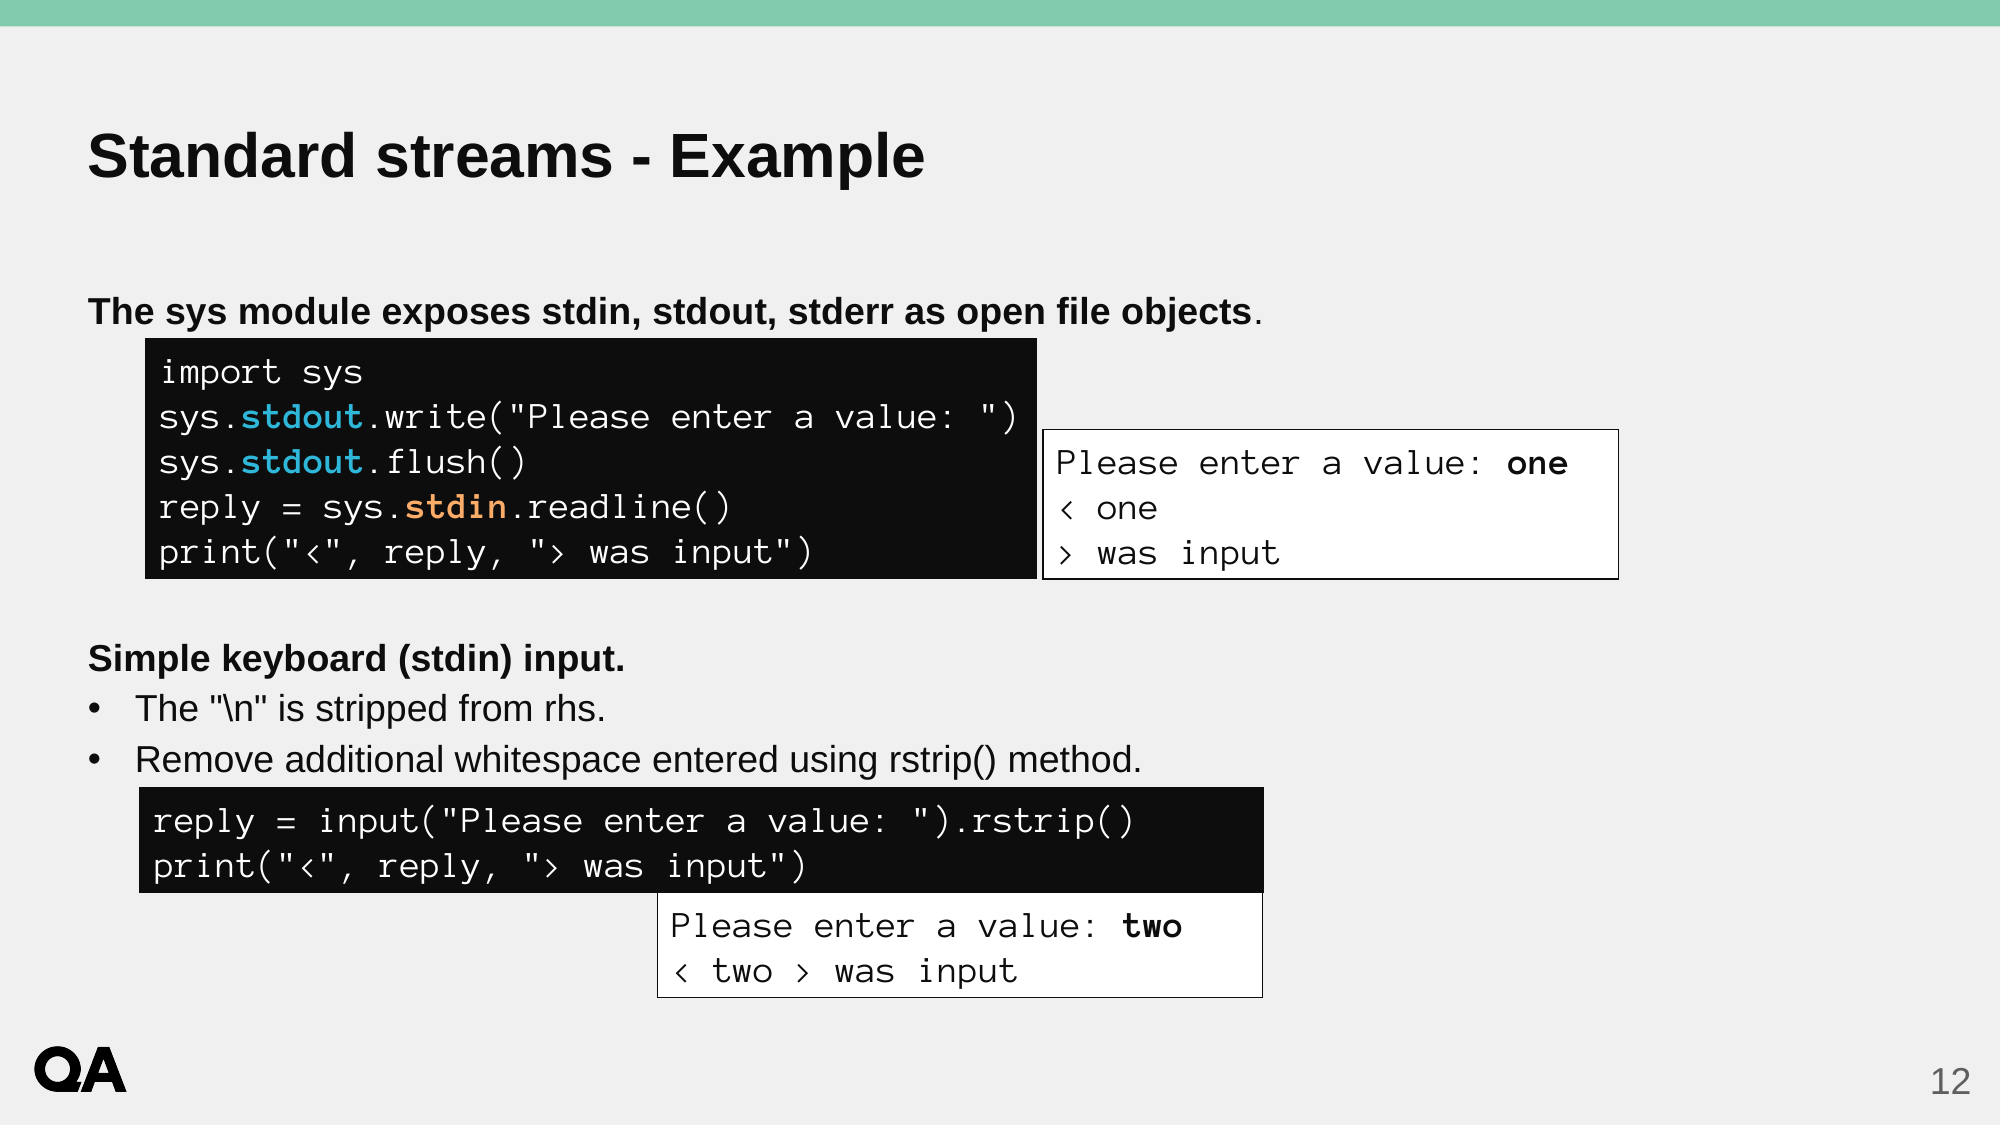

# Standard streams - Example
The sys module exposes stdin, stdout, stderr as open file objects.

Simple keyboard (stdin) input.
The "\n" is stripped from rhs.
Remove additional whitespace entered using rstrip() method.
import sys
sys.stdout.write("Please enter a value: ")
sys.stdout.flush()
reply = sys.stdin.readline()
print("<", reply, "> was input")
Please enter a value: one
< one
> was input
reply = input("Please enter a value: ").rstrip()
print("<", reply, "> was input")
Please enter a value: two
< two > was input
12